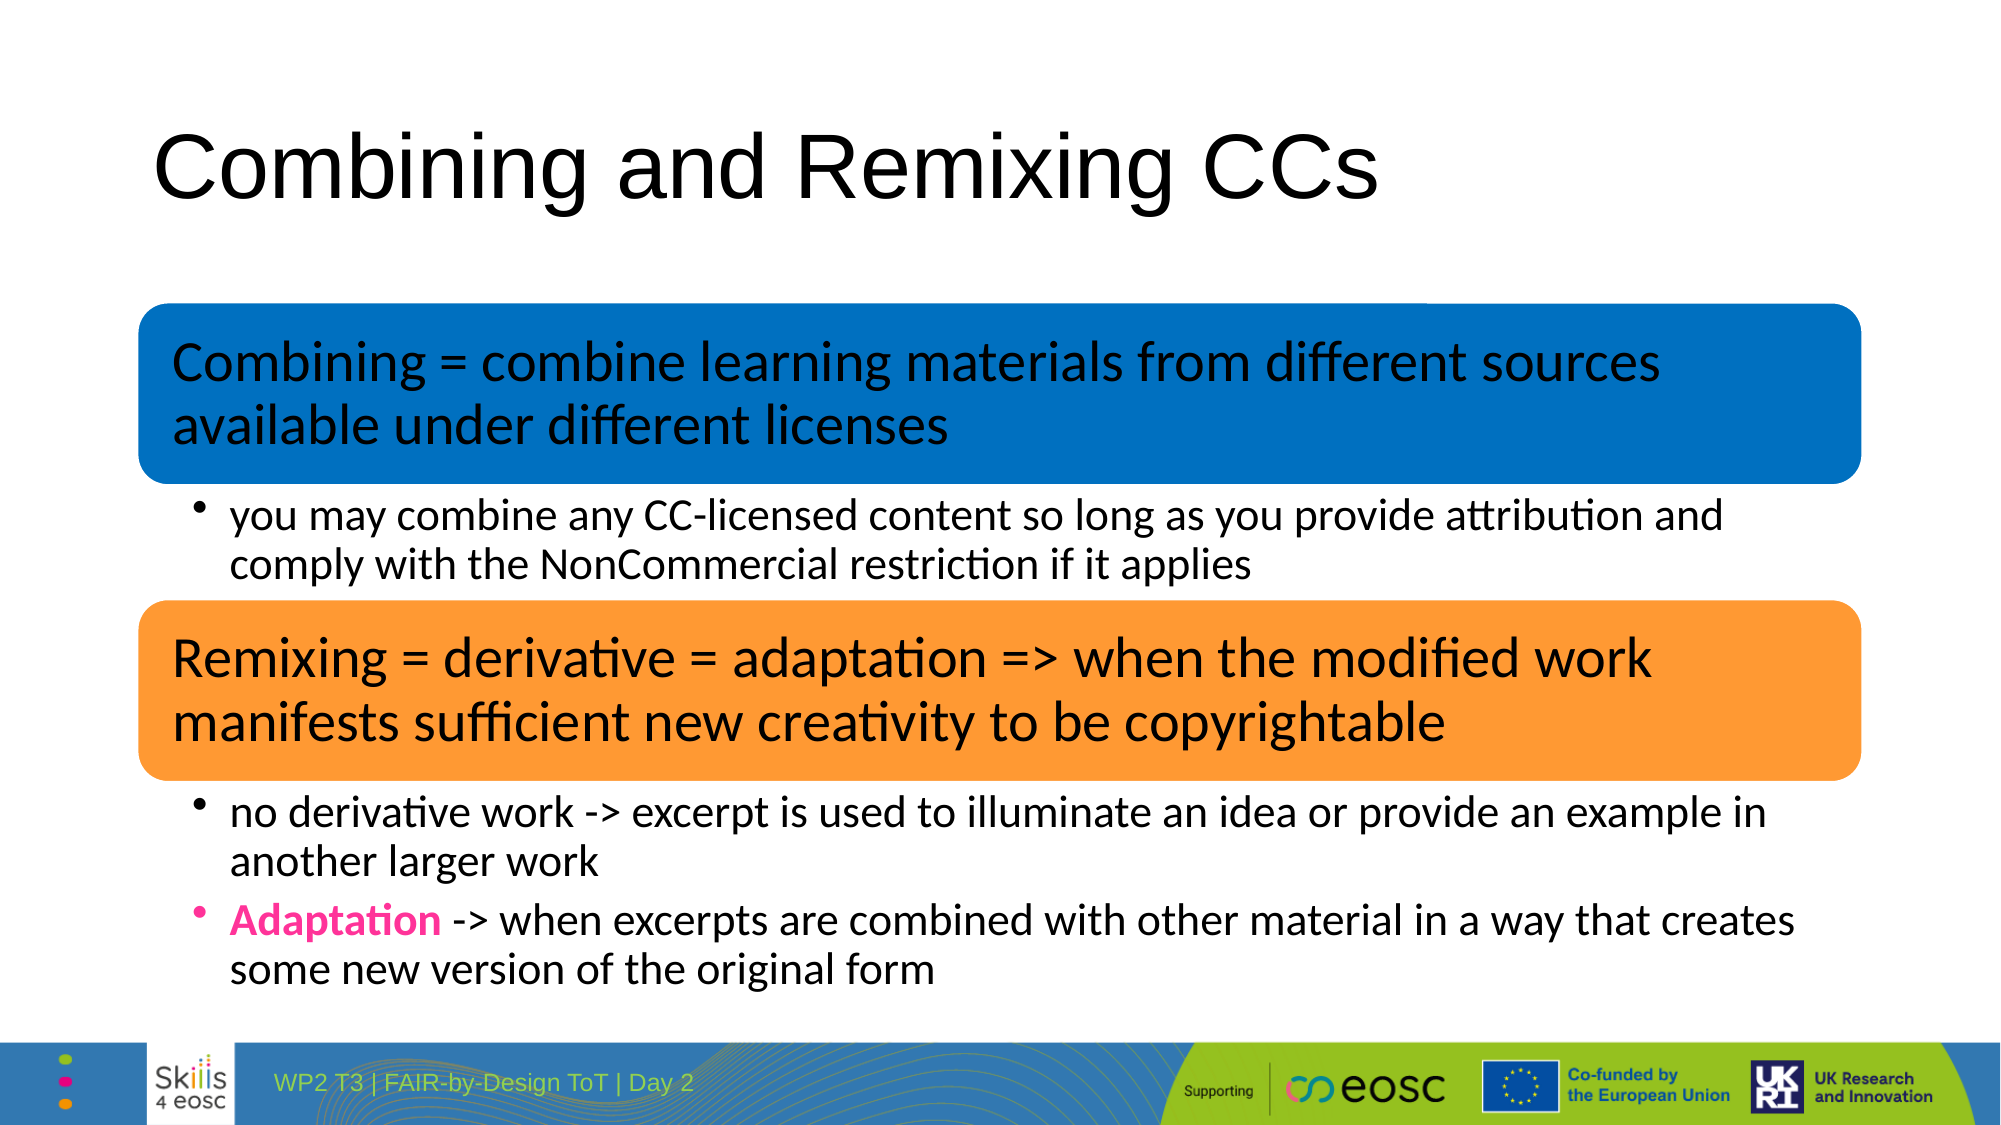

# Combining and Remixing CCs
Combining = combine learning materials from different sources available under different licenses
you may combine any CC-licensed content so long as you provide attribution and comply with the NonCommercial restriction if it applies
Remixing = derivative = adaptation => when the modified work manifests sufficient new creativity to be copyrightable
no derivative work -> excerpt is used to illuminate an idea or provide an example in another larger work
Adaptation -> when excerpts are combined with other material in a way that creates some new version of the original form
WP2 T3 | FAIR-by-Design ToT | Day 2